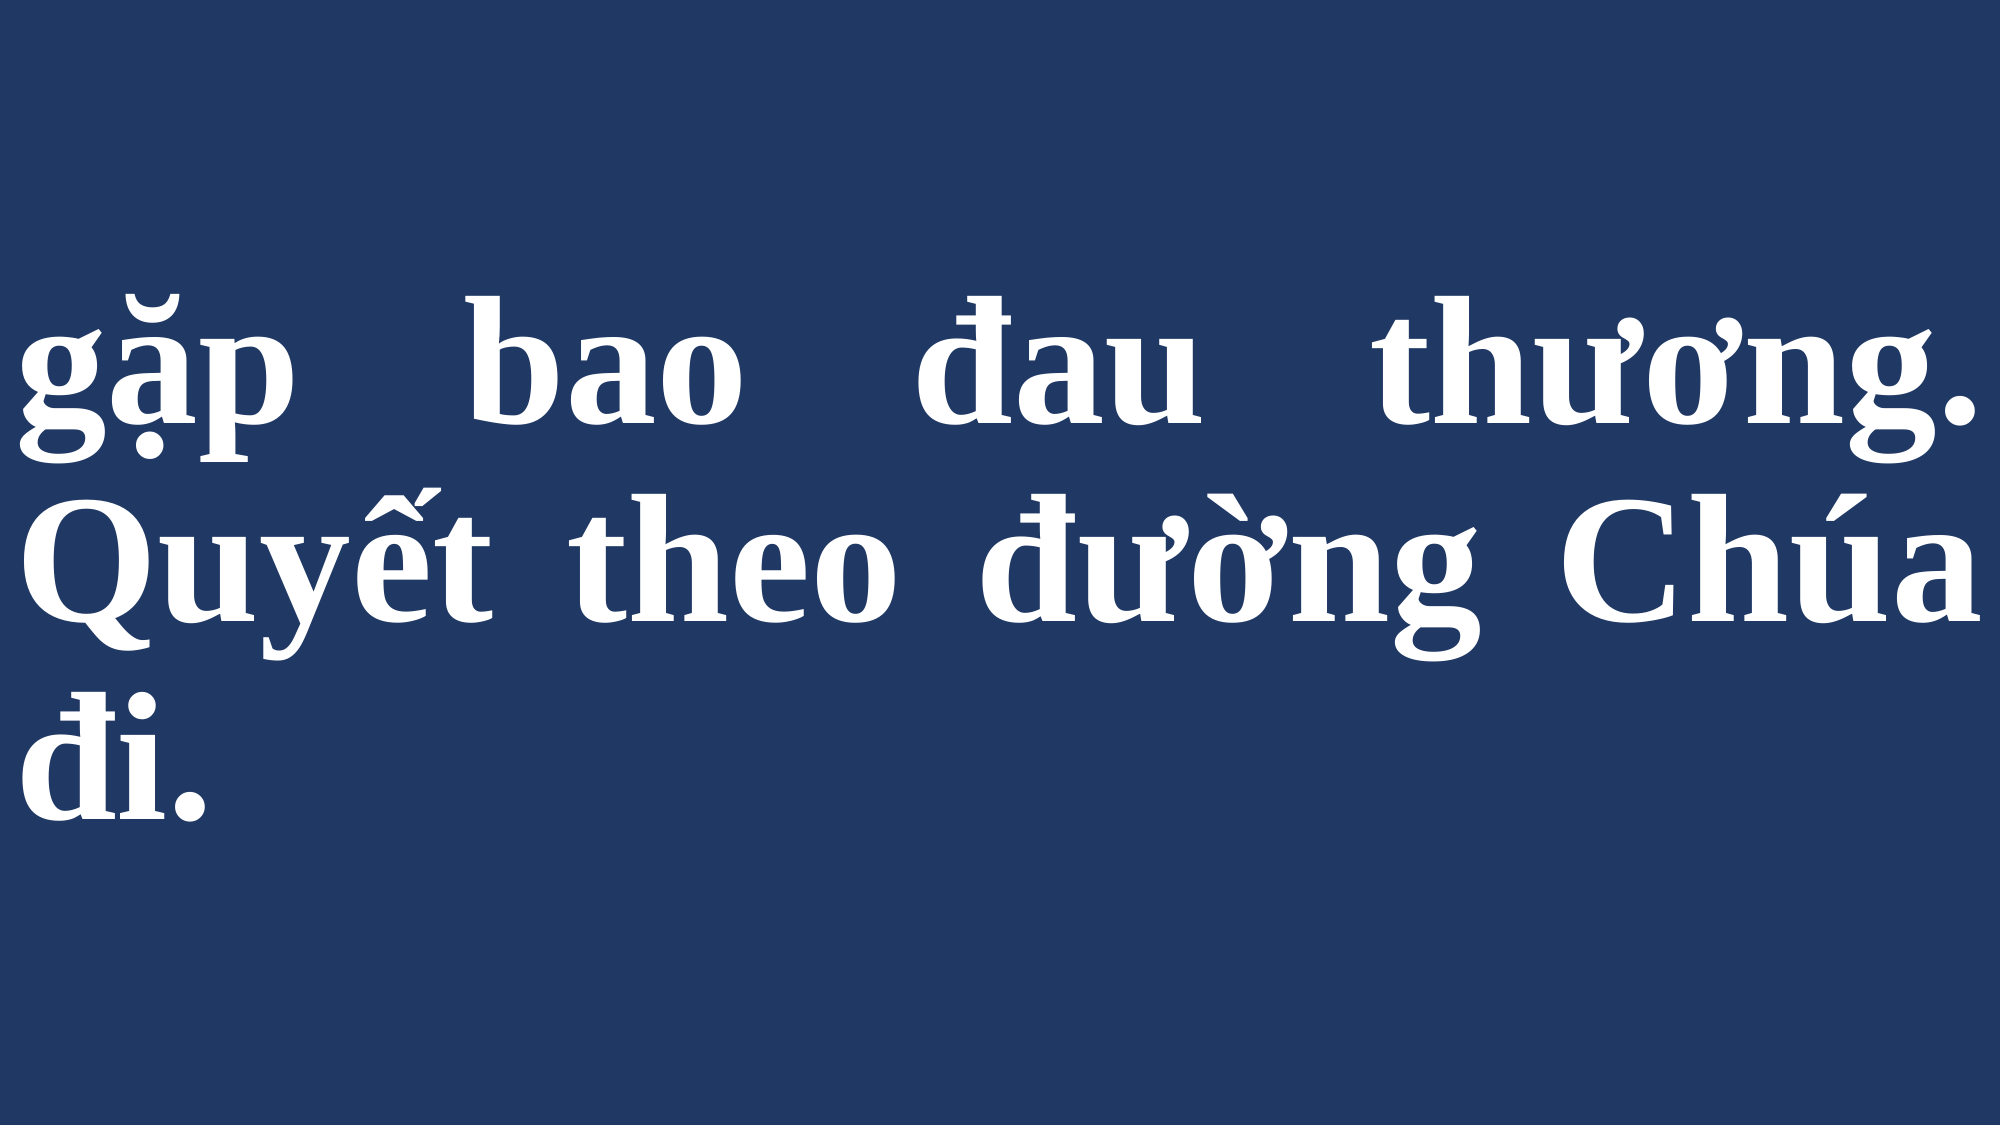

# gặp bao đau thương. Quyết theo đường Chúa đi.